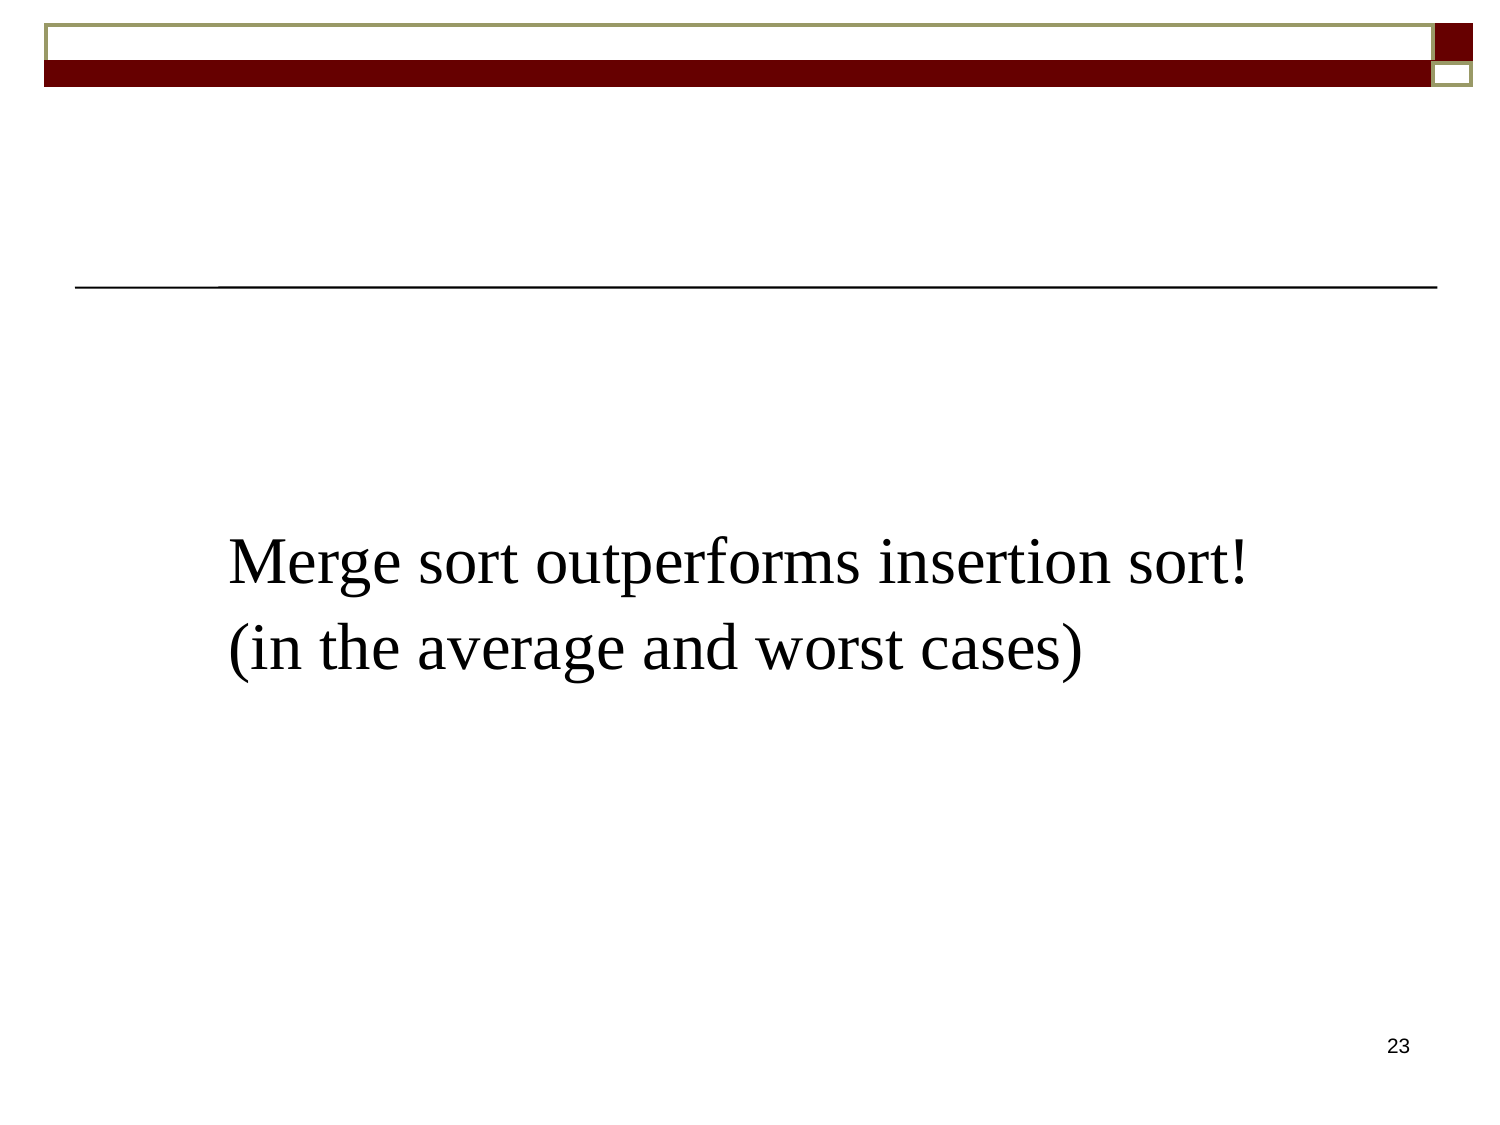

Merge sort outperforms insertion sort!
(in the average and worst cases)
23